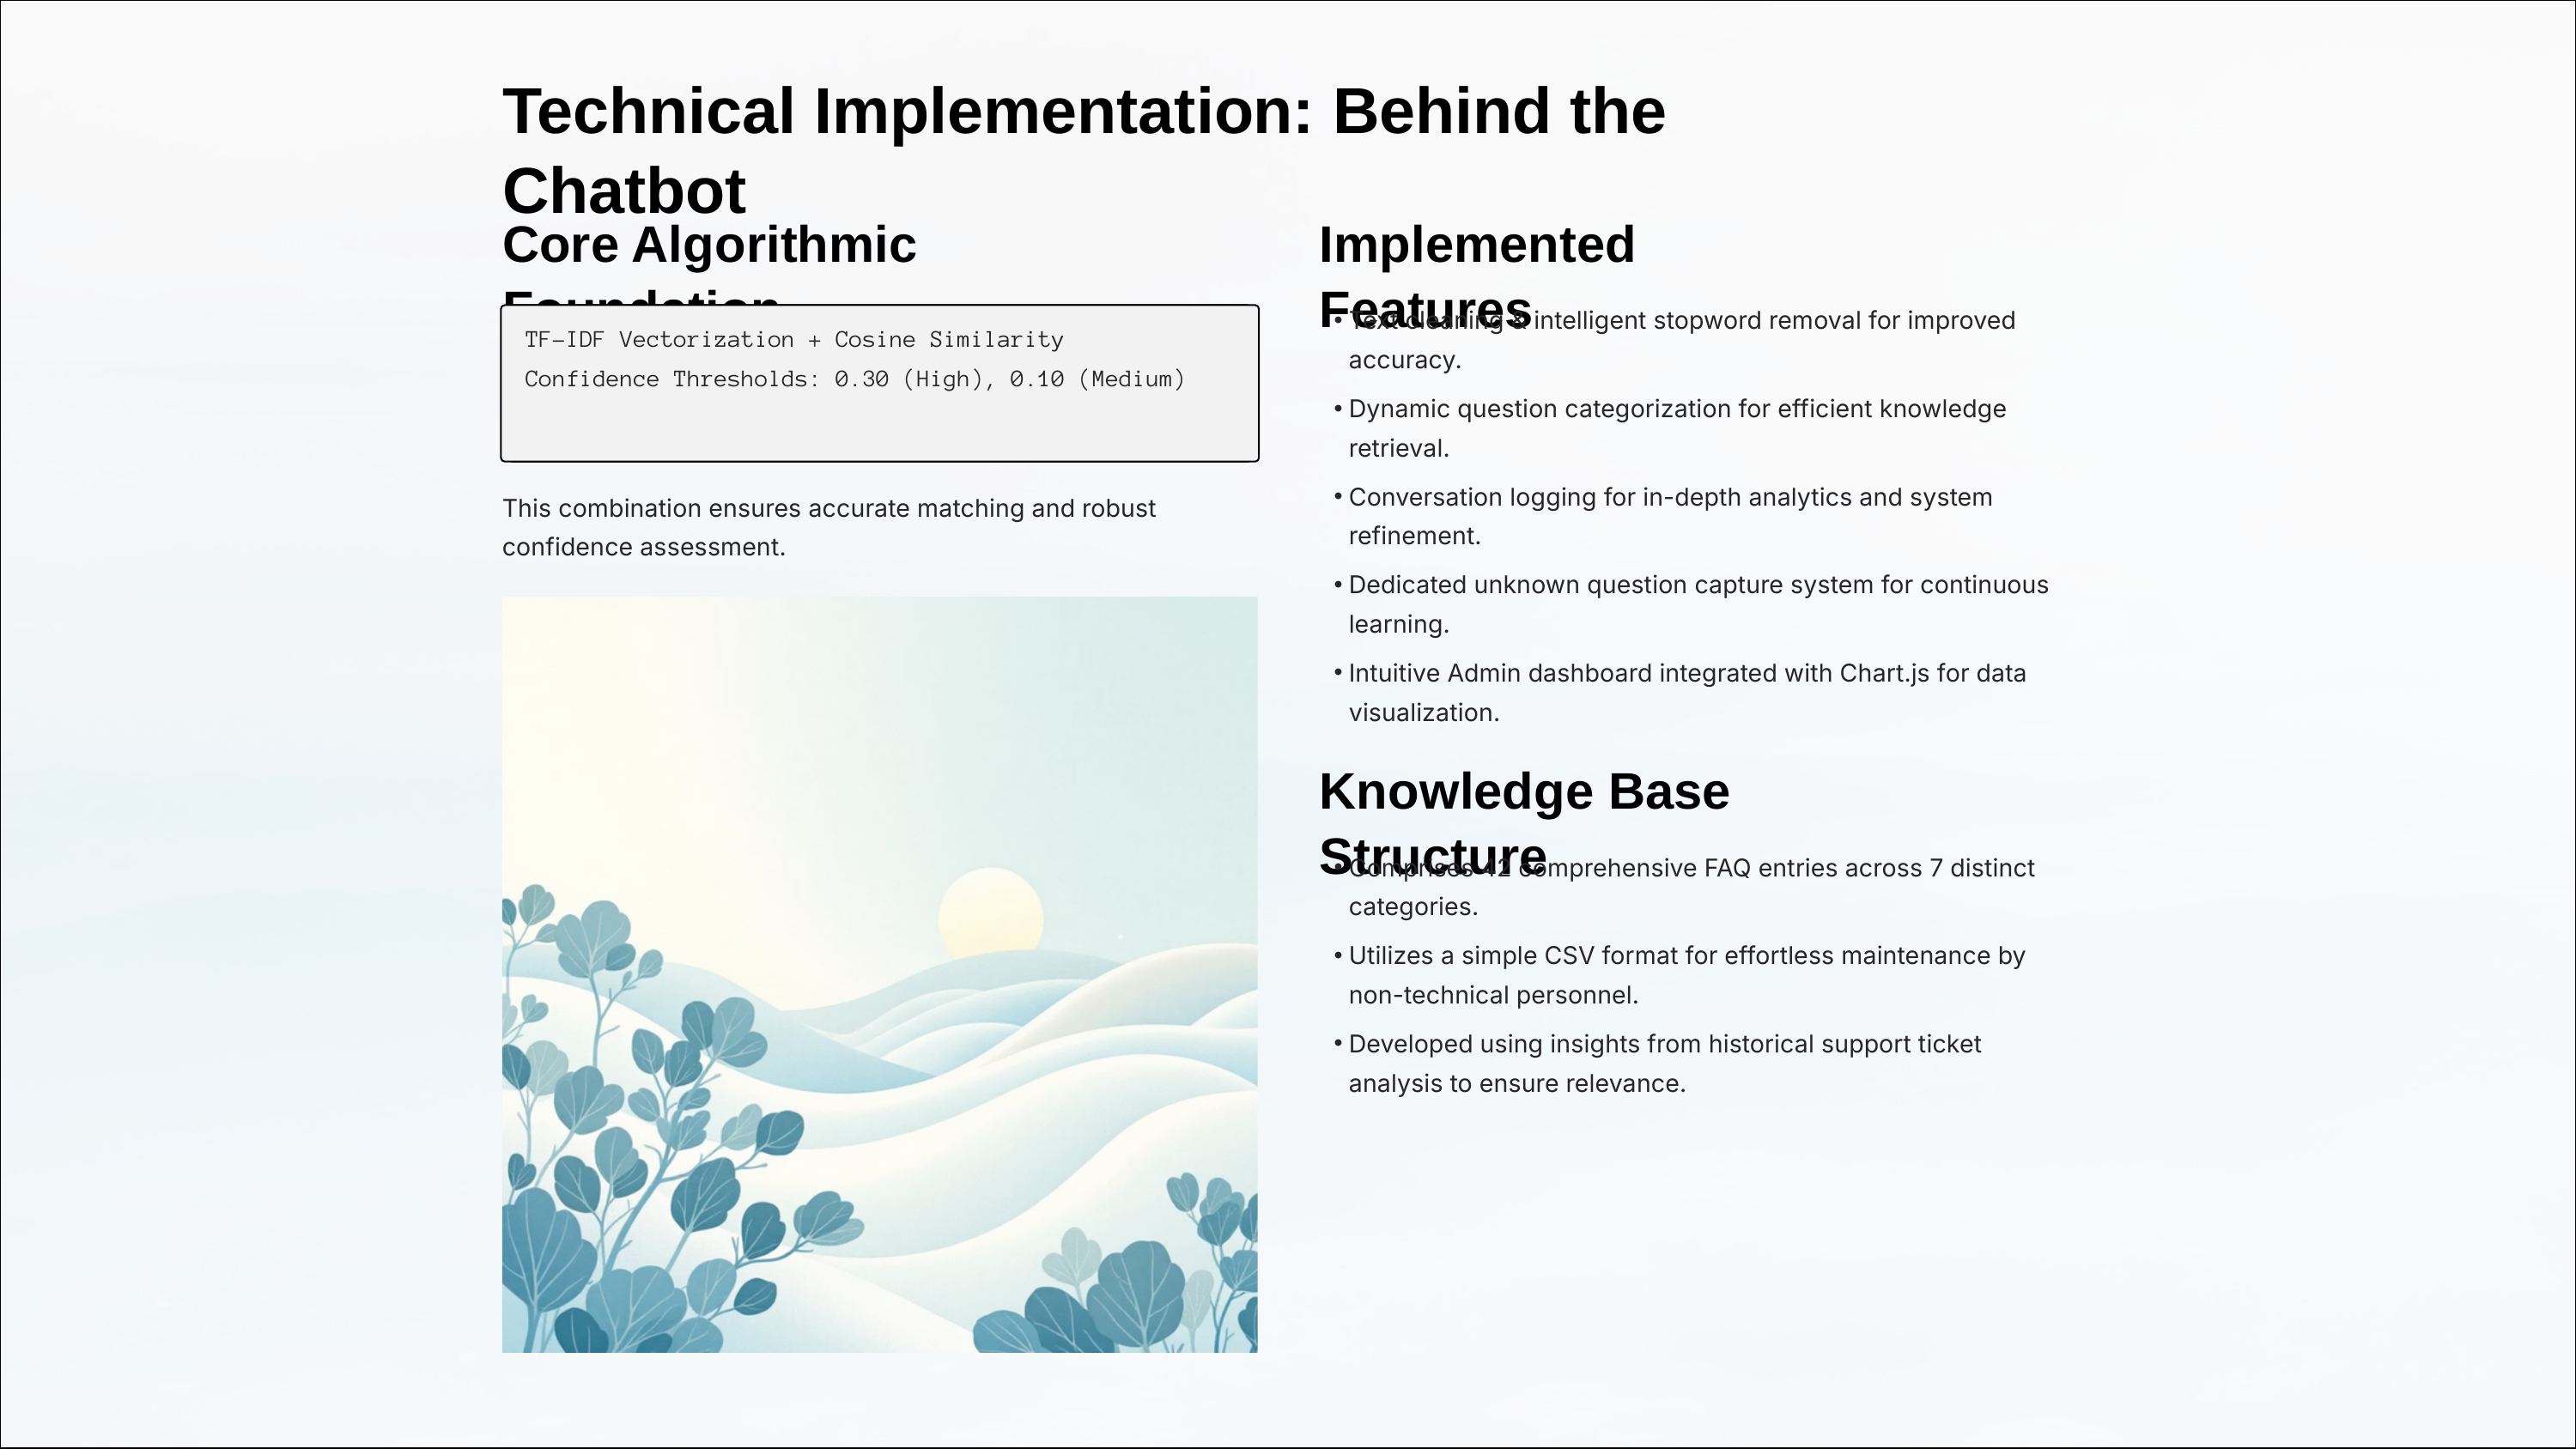

Technical Implementation: Behind the Chatbot
Core Algorithmic Foundation
Implemented Features
Text cleaning & intelligent stopword removal for improved accuracy.

TF-IDF Vectorization + Cosine Similarity
Confidence Thresholds: 0.30 (High), 0.10 (Medium)

Dynamic question categorization for efficient knowledge retrieval.
Conversation logging for in-depth analytics and system refinement.
This combination ensures accurate matching and robust confidence assessment.
Dedicated unknown question capture system for continuous learning.

Intuitive Admin dashboard integrated with Chart.js for data visualization.
Knowledge Base Structure
Comprises 42 comprehensive FAQ entries across 7 distinct categories.
Utilizes a simple CSV format for effortless maintenance by non-technical personnel.
Developed using insights from historical support ticket analysis to ensure relevance.